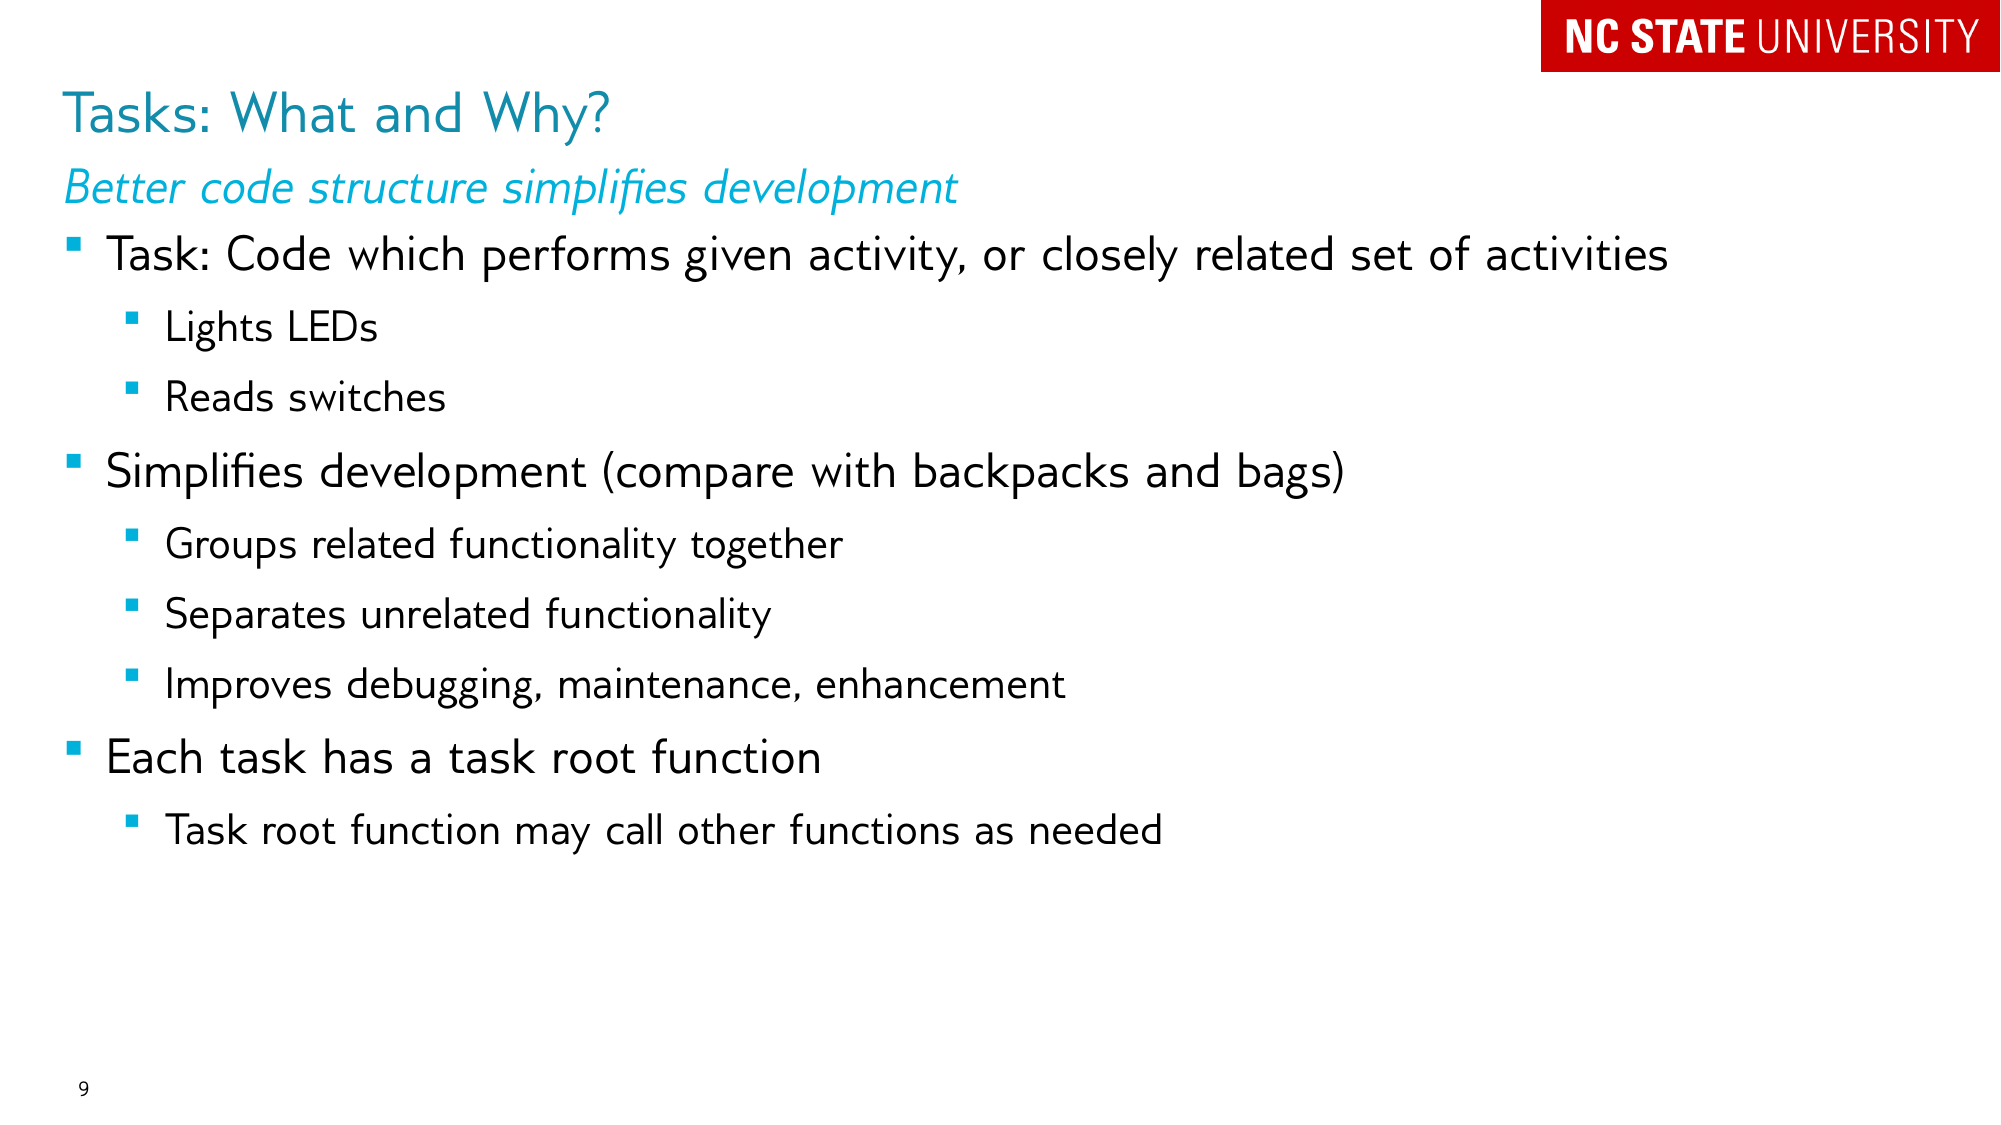

# Tasks: What and Why?
Better code structure simplifies development
Task: Code which performs given activity, or closely related set of activities
Lights LEDs
Reads switches
Simplifies development (compare with backpacks and bags)
Groups related functionality together
Separates unrelated functionality
Improves debugging, maintenance, enhancement
Each task has a task root function
Task root function may call other functions as needed